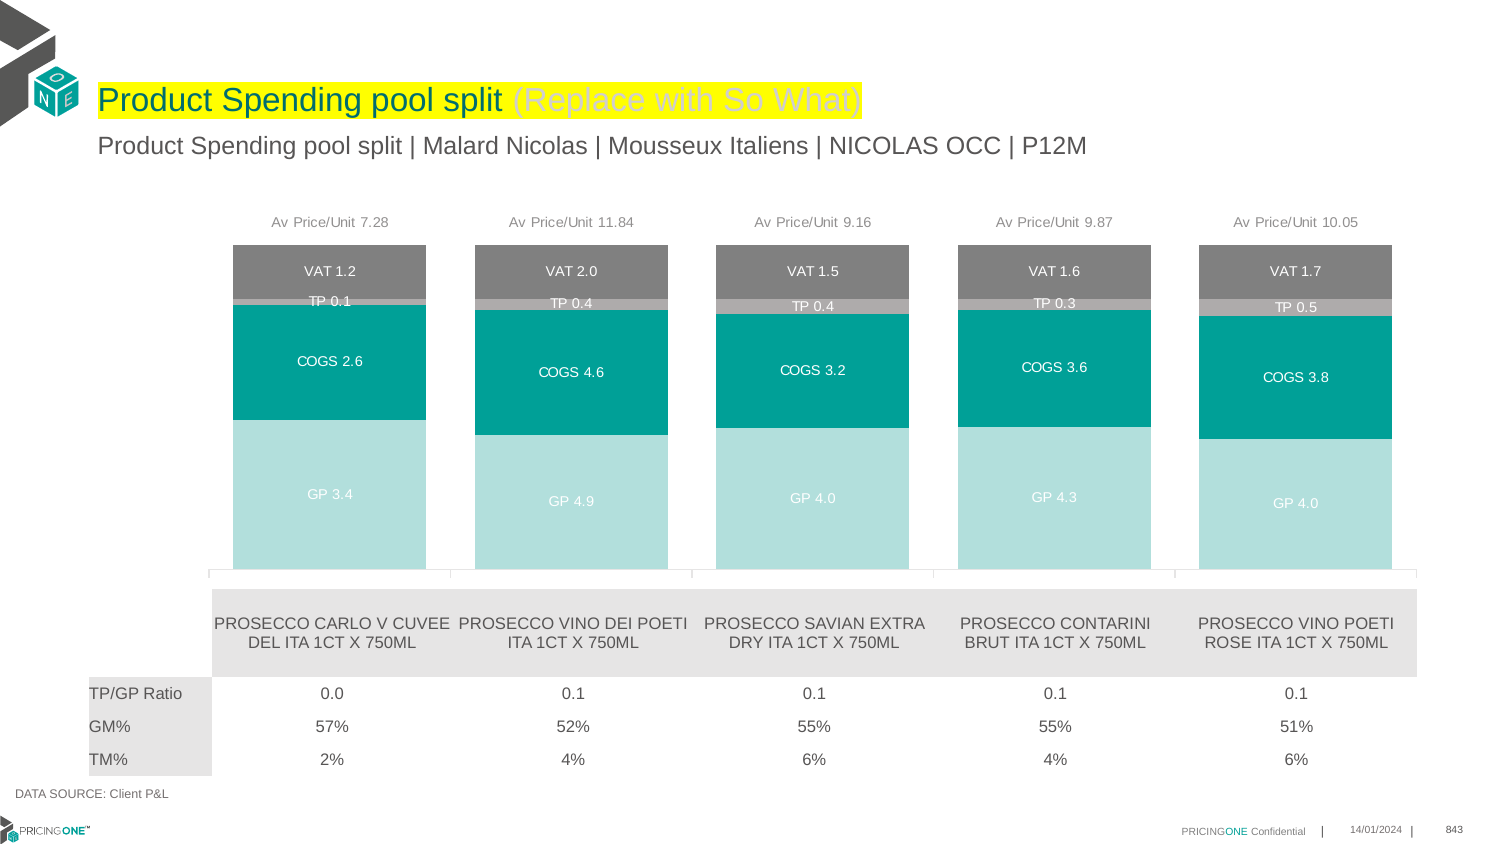

# Product Spending pool split (Replace with So What)
Product Spending pool split | Malard Nicolas | Mousseux Italiens | NICOLAS OCC | P12M

### Chart

| Category | GP | COGS | TP | VAT |
|---|---|---|---|---|
| Av Price/Unit 7.28 | 3.3543838998211095 | 2.577833345259392 | 0.13099086463923637 | 1.212641621943947 |
| Av Price/Unit 11.84 | 4.898503476482618 | 4.576249693251534 | 0.38892419904567355 | 1.9727334696659837 |
| Av Price/Unit 9.16 | 3.9997234811165847 | 3.211547947454844 | 0.42009146141215226 | 1.5262725779967143 |
| Av Price/Unit 9.87 | 4.326500000000001 | 3.5724 | 0.32053962264151004 | 1.6438679245283008 |
| Av Price/Unit 10.05 | 4.02185625 | 3.8151374999999996 | 0.5380062499999996 | 1.675 |
|  | PROSECCO CARLO V CUVEE DEL ITA 1CT X 750ML | PROSECCO VINO DEI POETI ITA 1CT X 750ML | PROSECCO SAVIAN EXTRA DRY ITA 1CT X 750ML | PROSECCO CONTARINI BRUT ITA 1CT X 750ML | PROSECCO VINO POETI ROSE ITA 1CT X 750ML |
| --- | --- | --- | --- | --- | --- |
| TP/GP Ratio | 0.0 | 0.1 | 0.1 | 0.1 | 0.1 |
| GM% | 57% | 52% | 55% | 55% | 51% |
| TM% | 2% | 4% | 6% | 4% | 6% |
DATA SOURCE: Client P&L

14/01/2024
843